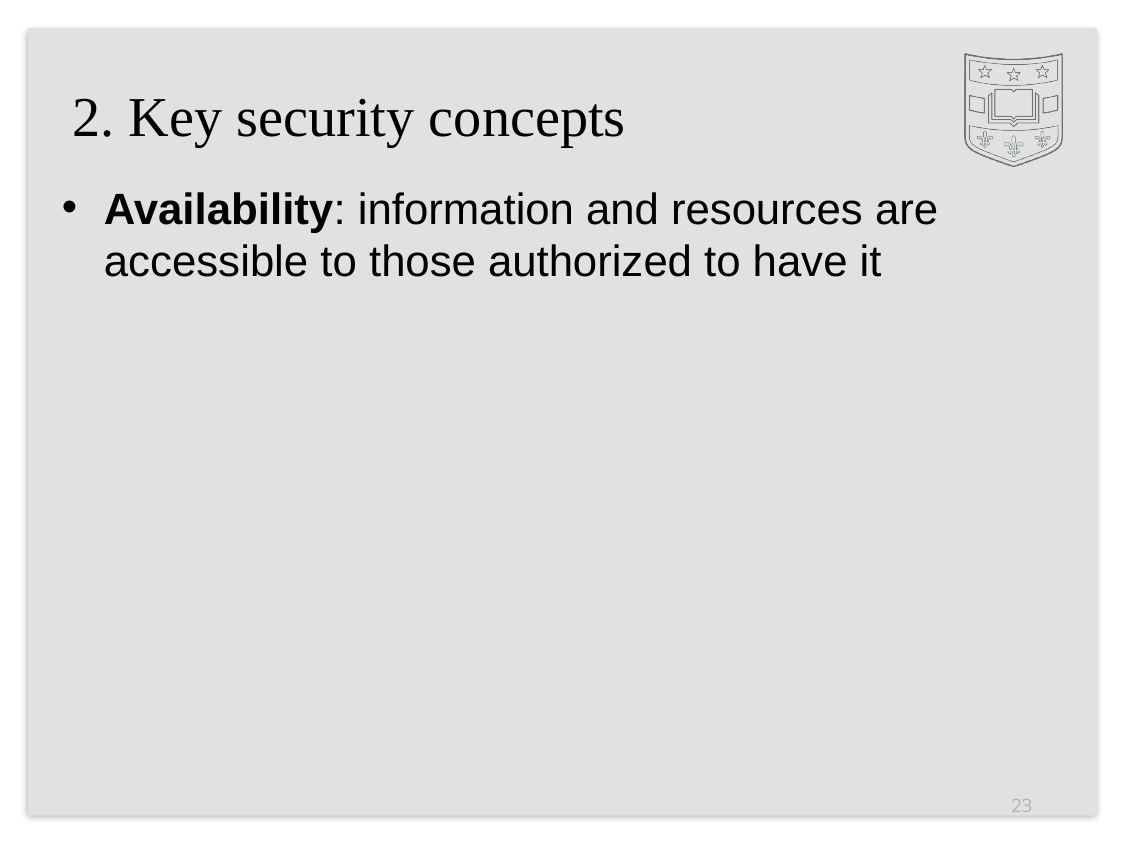

# 2. Key security concepts
Availability: information and resources are accessible to those authorized to have it
23